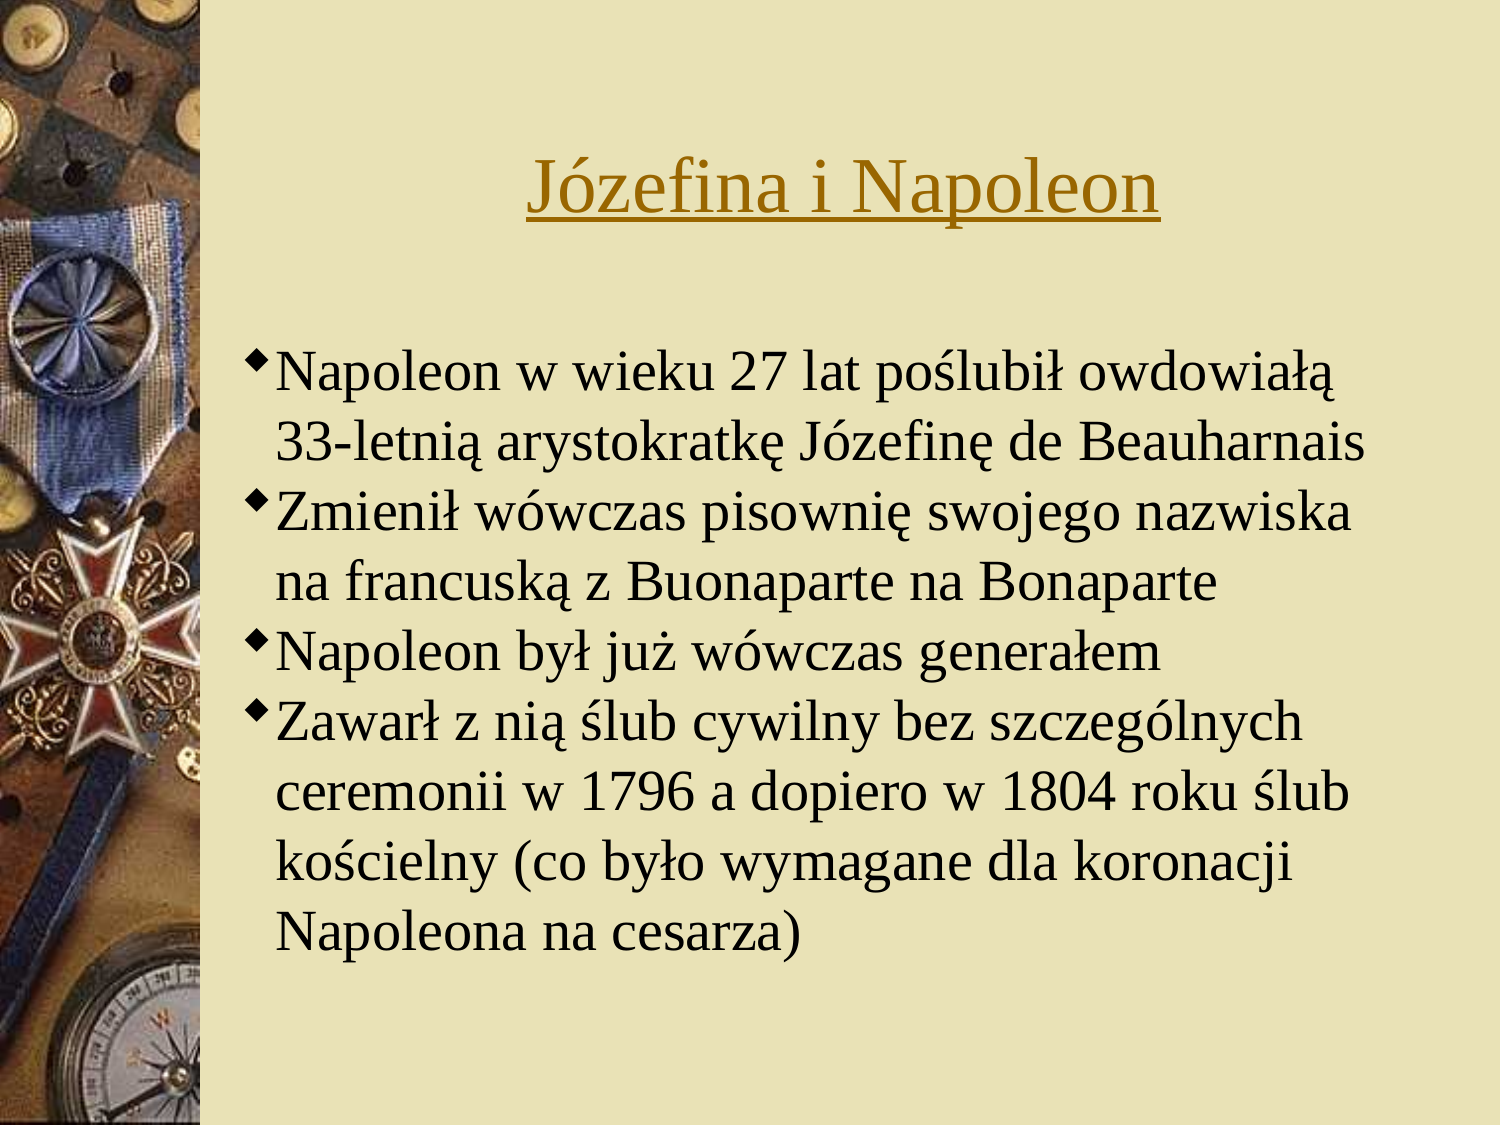

Józefina i Napoleon
Napoleon w wieku 27 lat poślubił owdowiałą 33-letnią arystokratkę Józefinę de Beauharnais
Zmienił wówczas pisownię swojego nazwiska na francuską z Buonaparte na Bonaparte
Napoleon był już wówczas generałem
Zawarł z nią ślub cywilny bez szczególnych ceremonii w 1796 a dopiero w 1804 roku ślub kościelny (co było wymagane dla koronacji Napoleona na cesarza)